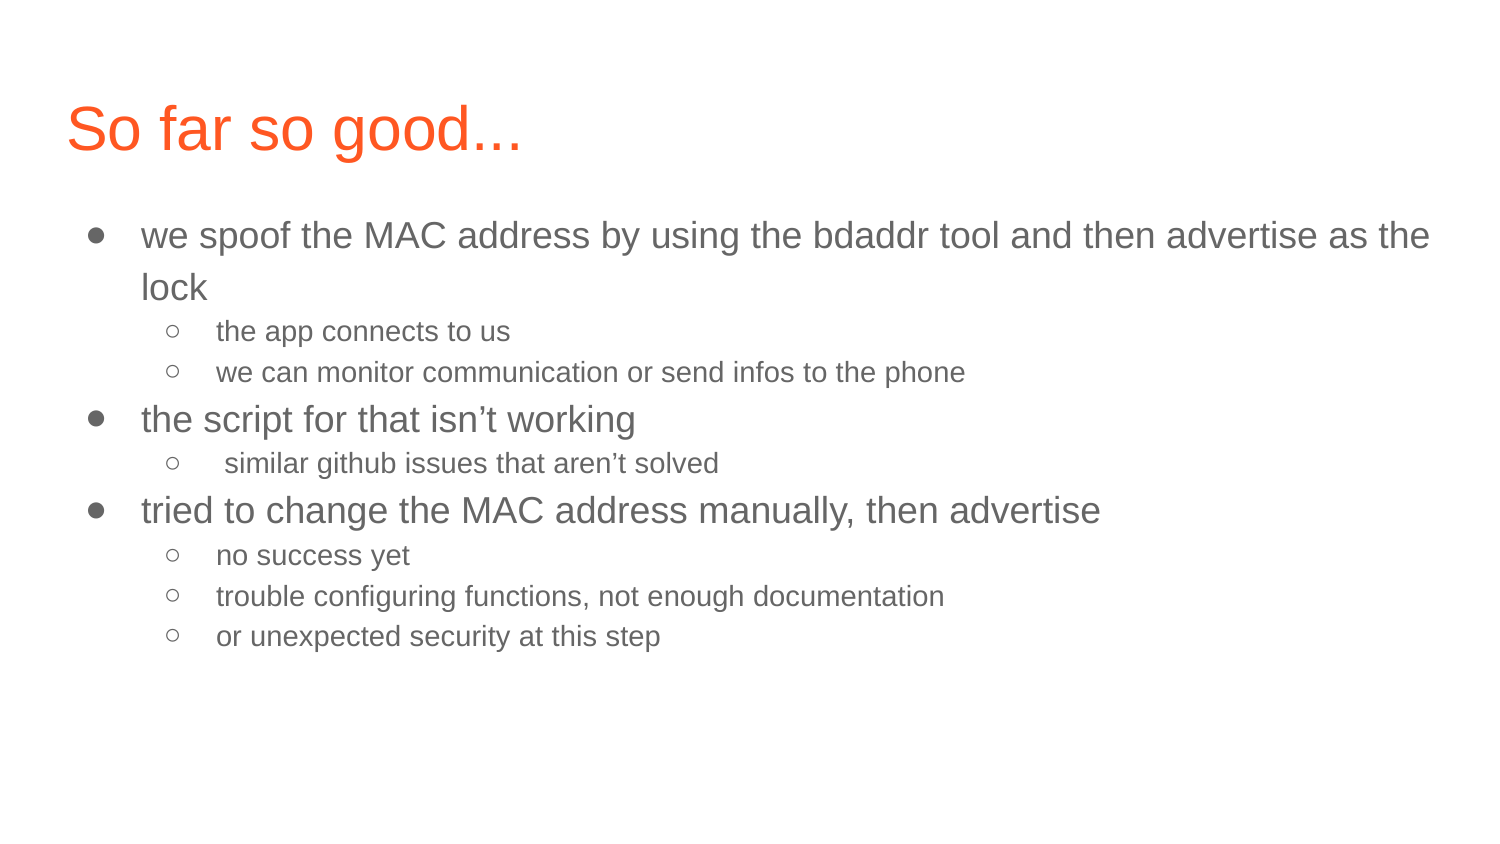

# So far so good...
we spoof the MAC address by using the bdaddr tool and then advertise as the lock
the app connects to us
we can monitor communication or send infos to the phone
the script for that isn’t working
 similar github issues that aren’t solved
tried to change the MAC address manually, then advertise
no success yet
trouble configuring functions, not enough documentation
or unexpected security at this step